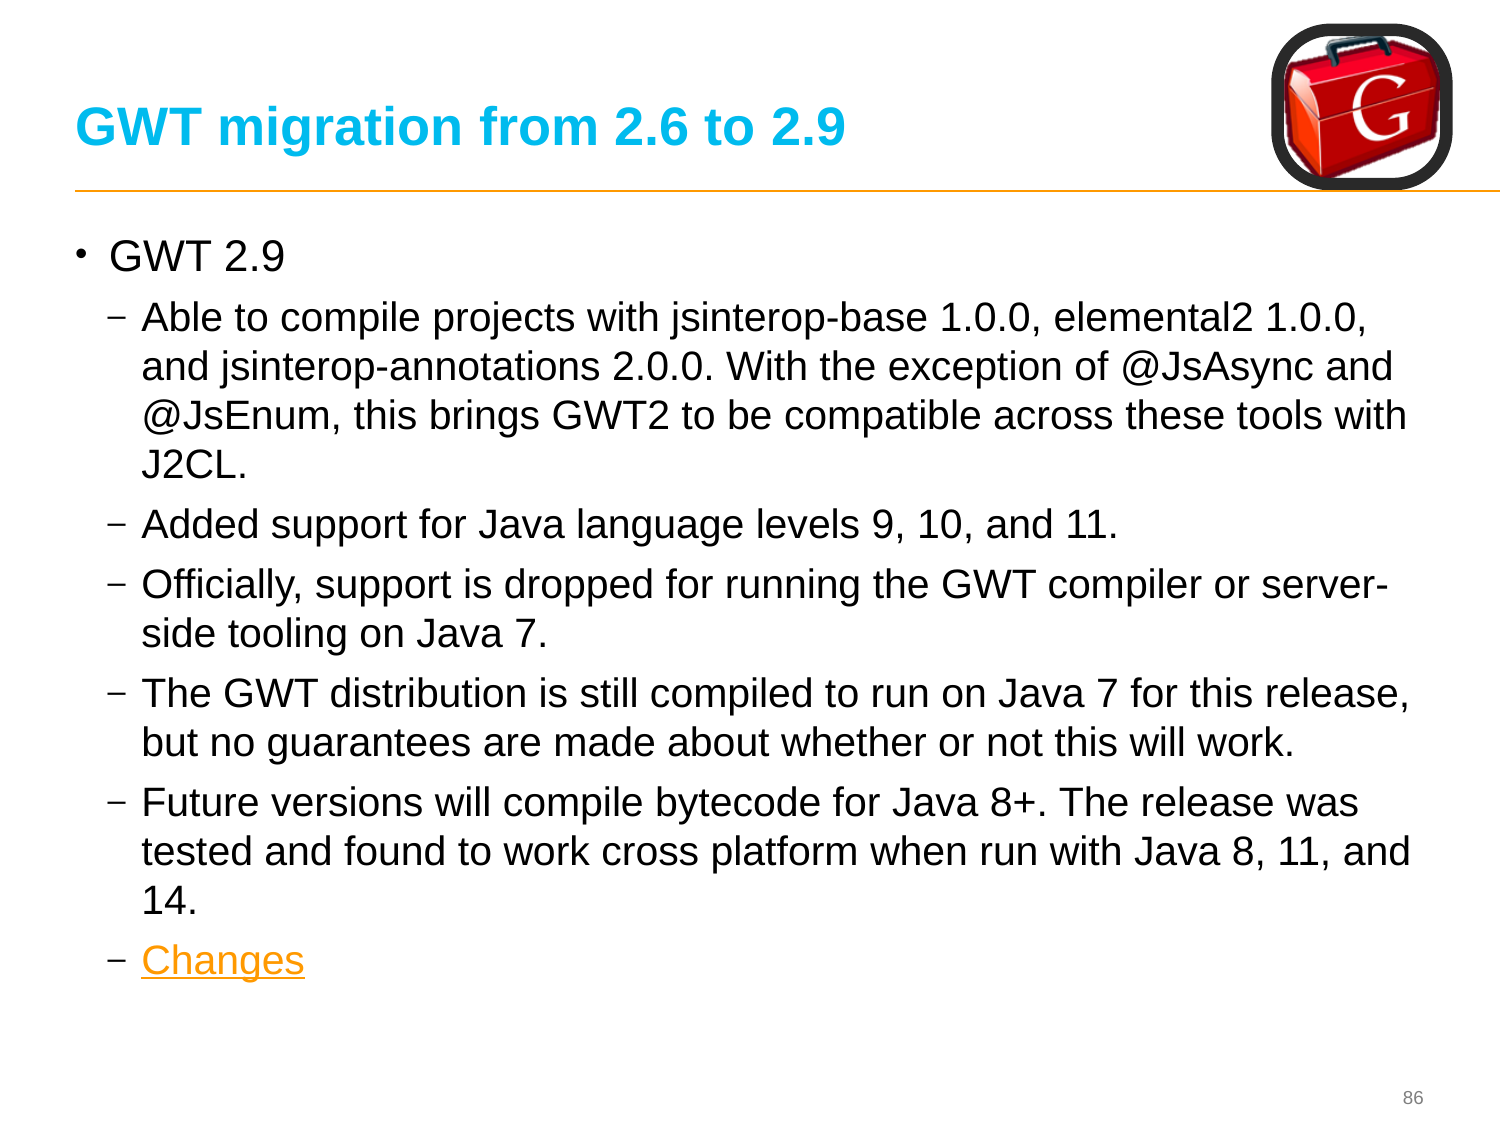

# GWT migration from 2.6 to 2.9
GWT 2.9
Able to compile projects with jsinterop-base 1.0.0, elemental2 1.0.0, and jsinterop-annotations 2.0.0. With the exception of @JsAsync and @JsEnum, this brings GWT2 to be compatible across these tools with J2CL.
Added support for Java language levels 9, 10, and 11.
Officially, support is dropped for running the GWT compiler or server-side tooling on Java 7.
The GWT distribution is still compiled to run on Java 7 for this release, but no guarantees are made about whether or not this will work.
Future versions will compile bytecode for Java 8+. The release was tested and found to work cross platform when run with Java 8, 11, and 14.
Changes